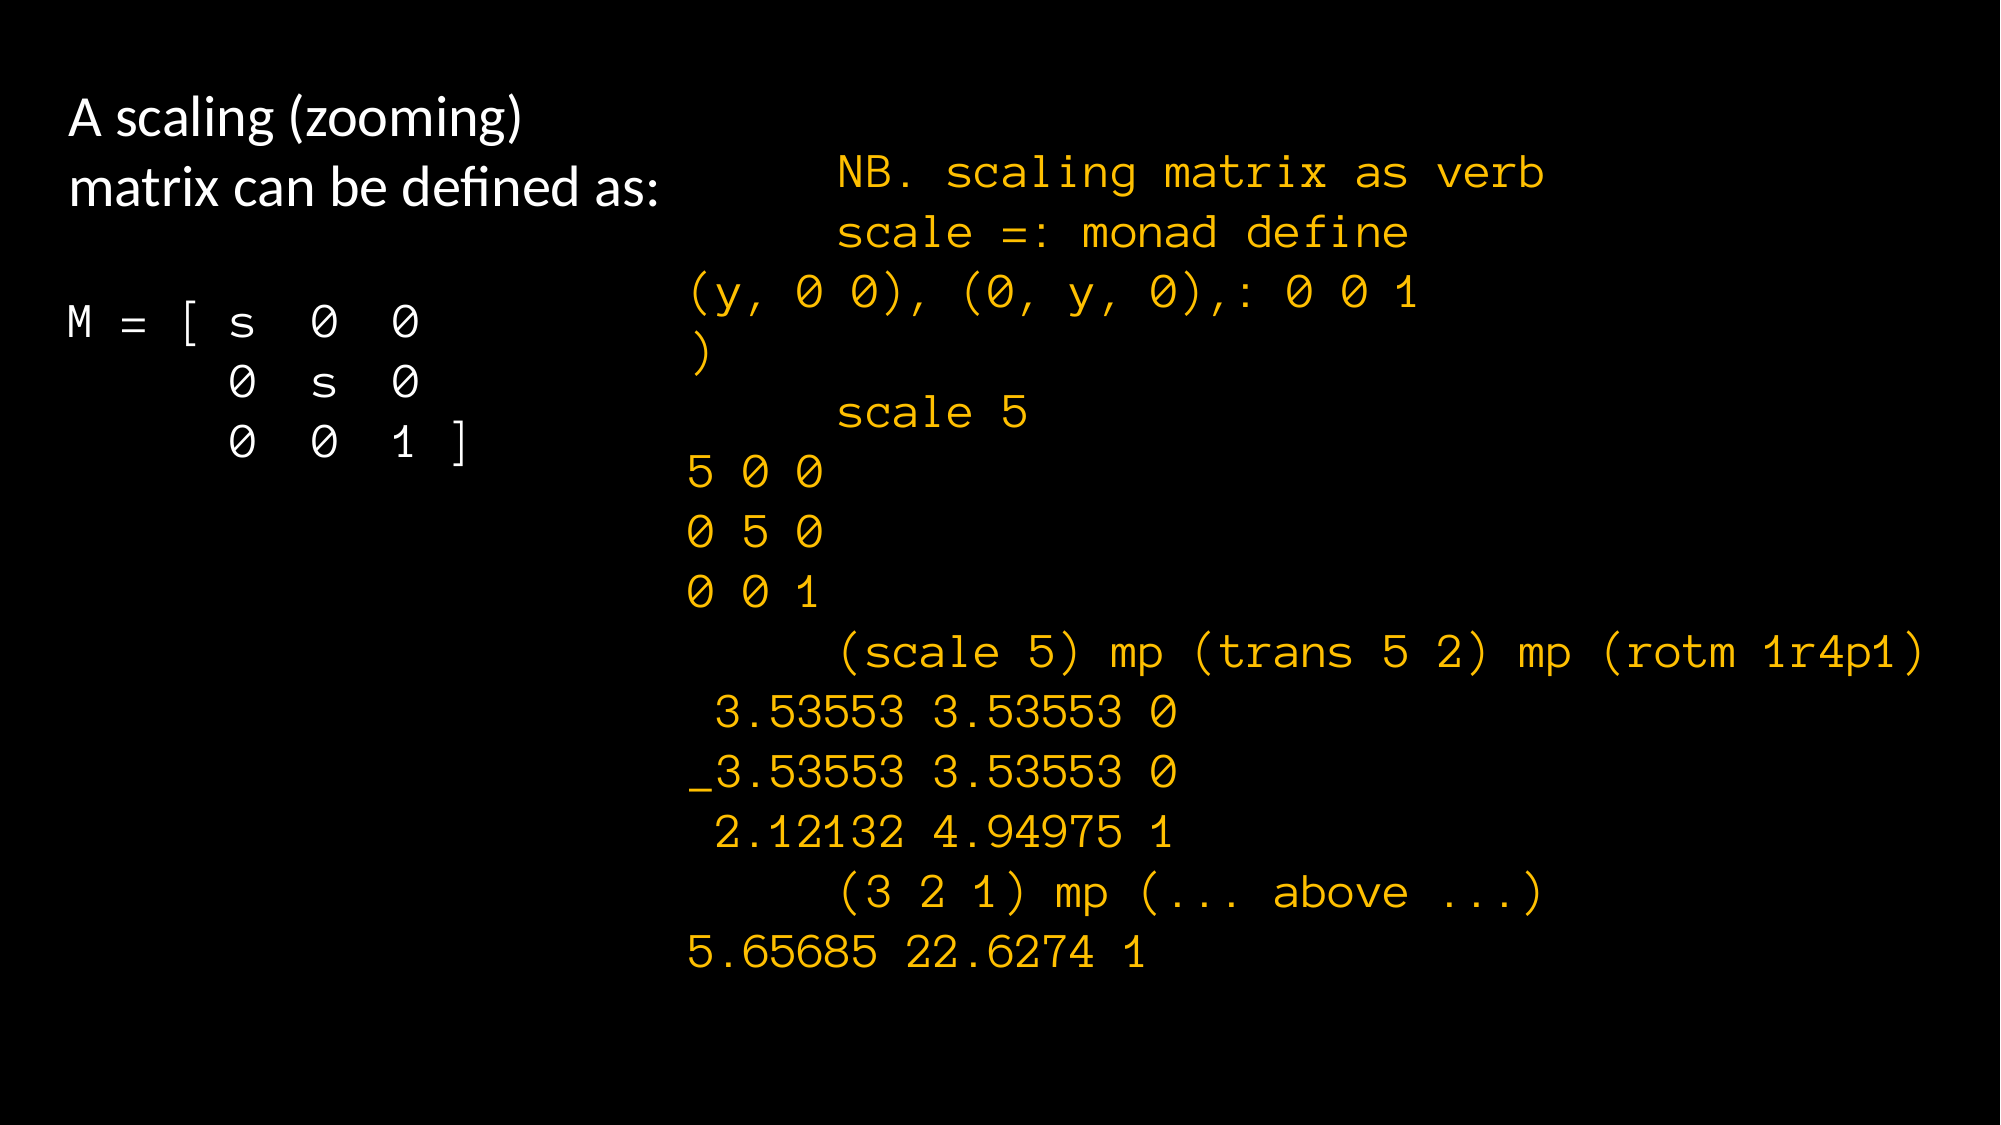

A scaling (zooming) matrix can be defined as:

M = [ s  0  0
      0  s  0
      0  0  1 ]
	NB. scaling matrix as verb
	scale =: monad define
(y, 0 0), (0, y, 0),: 0 0 1
)
 	scale 5
5 0 0
0 5 0
0 0 1
	(scale 5) mp (trans 5 2) mp (rotm 1r4p1)
 3.53553 3.53553 0
_3.53553 3.53553 0
 2.12132 4.94975 1
	(3 2 1) mp (... above ...)
5.65685 22.6274 1